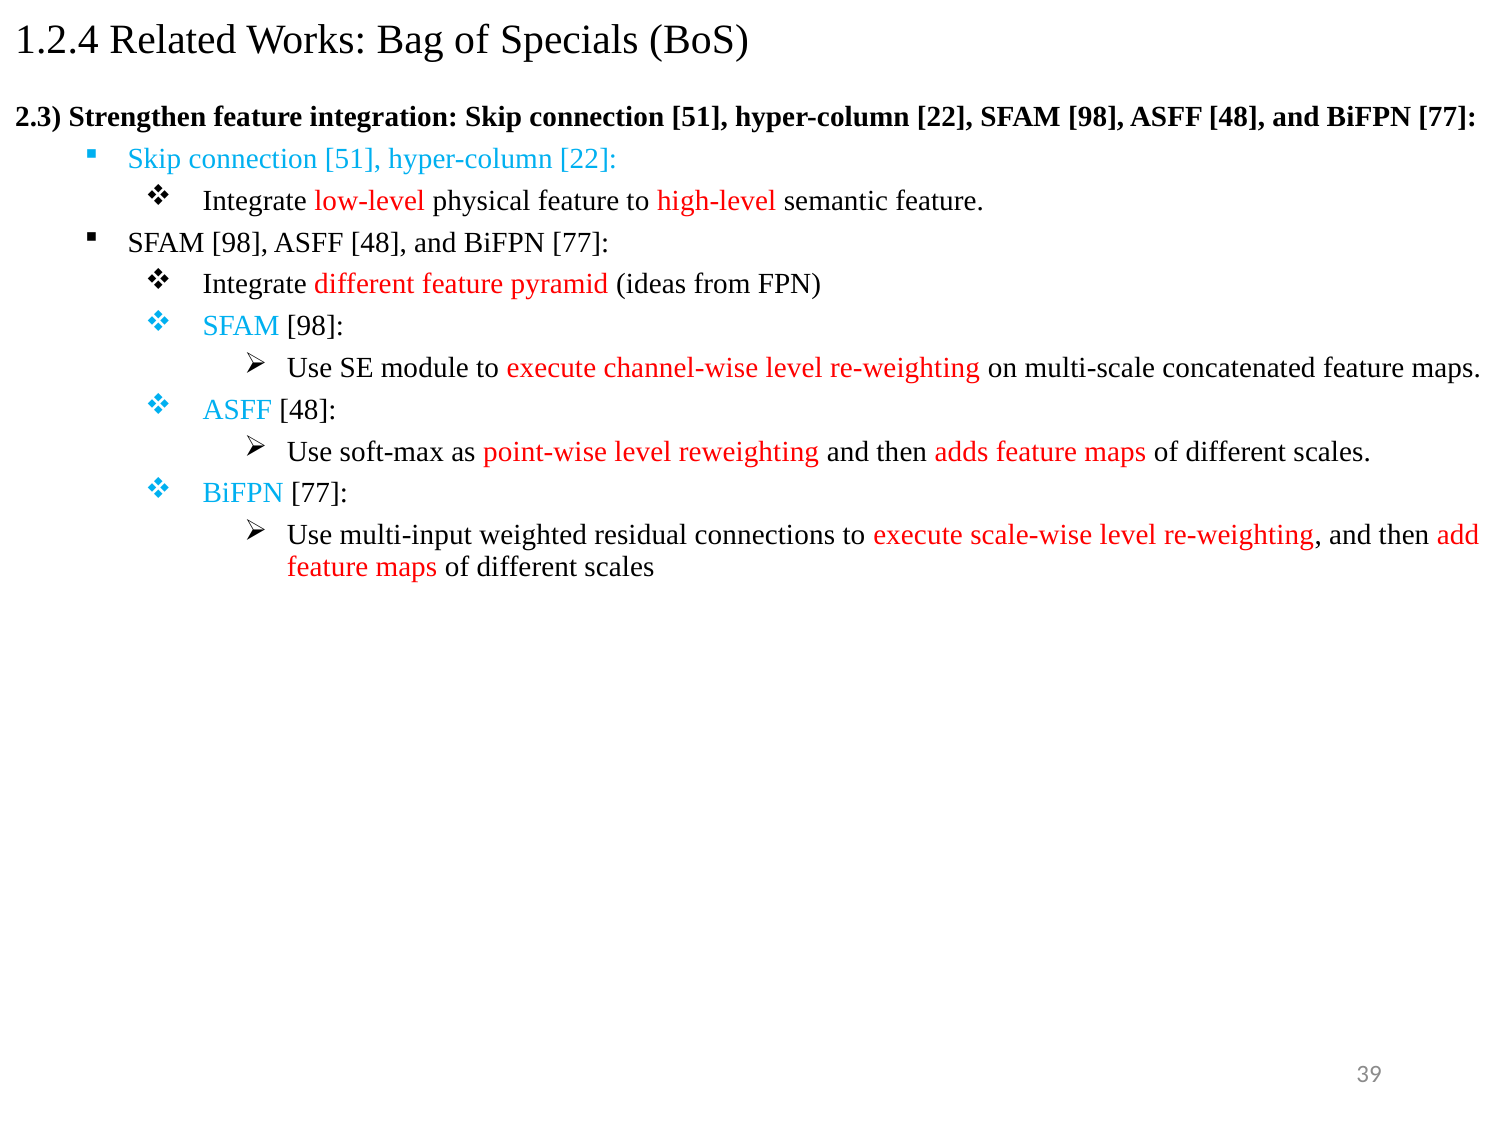

# 1.2.4 Related Works: Bag of Specials (BoS)
2.3) Strengthen feature integration: Skip connection [51], hyper-column [22], SFAM [98], ASFF [48], and BiFPN [77]:
Skip connection [51], hyper-column [22]:
Integrate low-level physical feature to high-level semantic feature.
SFAM [98], ASFF [48], and BiFPN [77]:
Integrate different feature pyramid (ideas from FPN)
SFAM [98]:
Use SE module to execute channel-wise level re-weighting on multi-scale concatenated feature maps.
ASFF [48]:
Use soft-max as point-wise level reweighting and then adds feature maps of different scales.
BiFPN [77]:
Use multi-input weighted residual connections to execute scale-wise level re-weighting, and then add feature maps of different scales
39